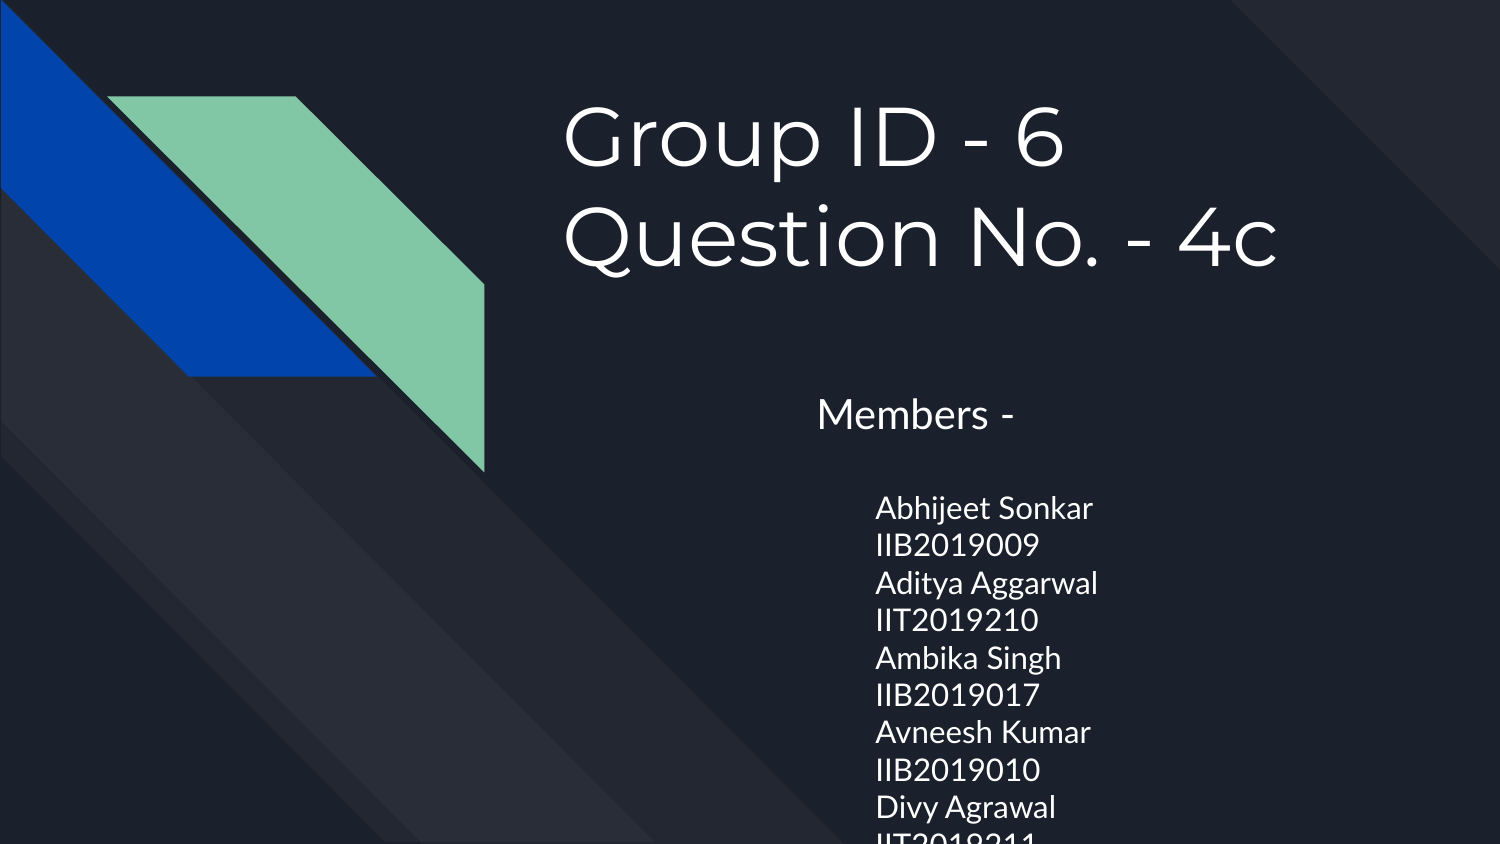

# Group ID - 6
Question No. - 4c
Members -

Abhijeet Sonkar              IIB2019009
Aditya Aggarwal	          IIT2019210
Ambika Singh	          IIB2019017
Avneesh Kumar	          IIB2019010
Divy Agrawal	          IIT2019211